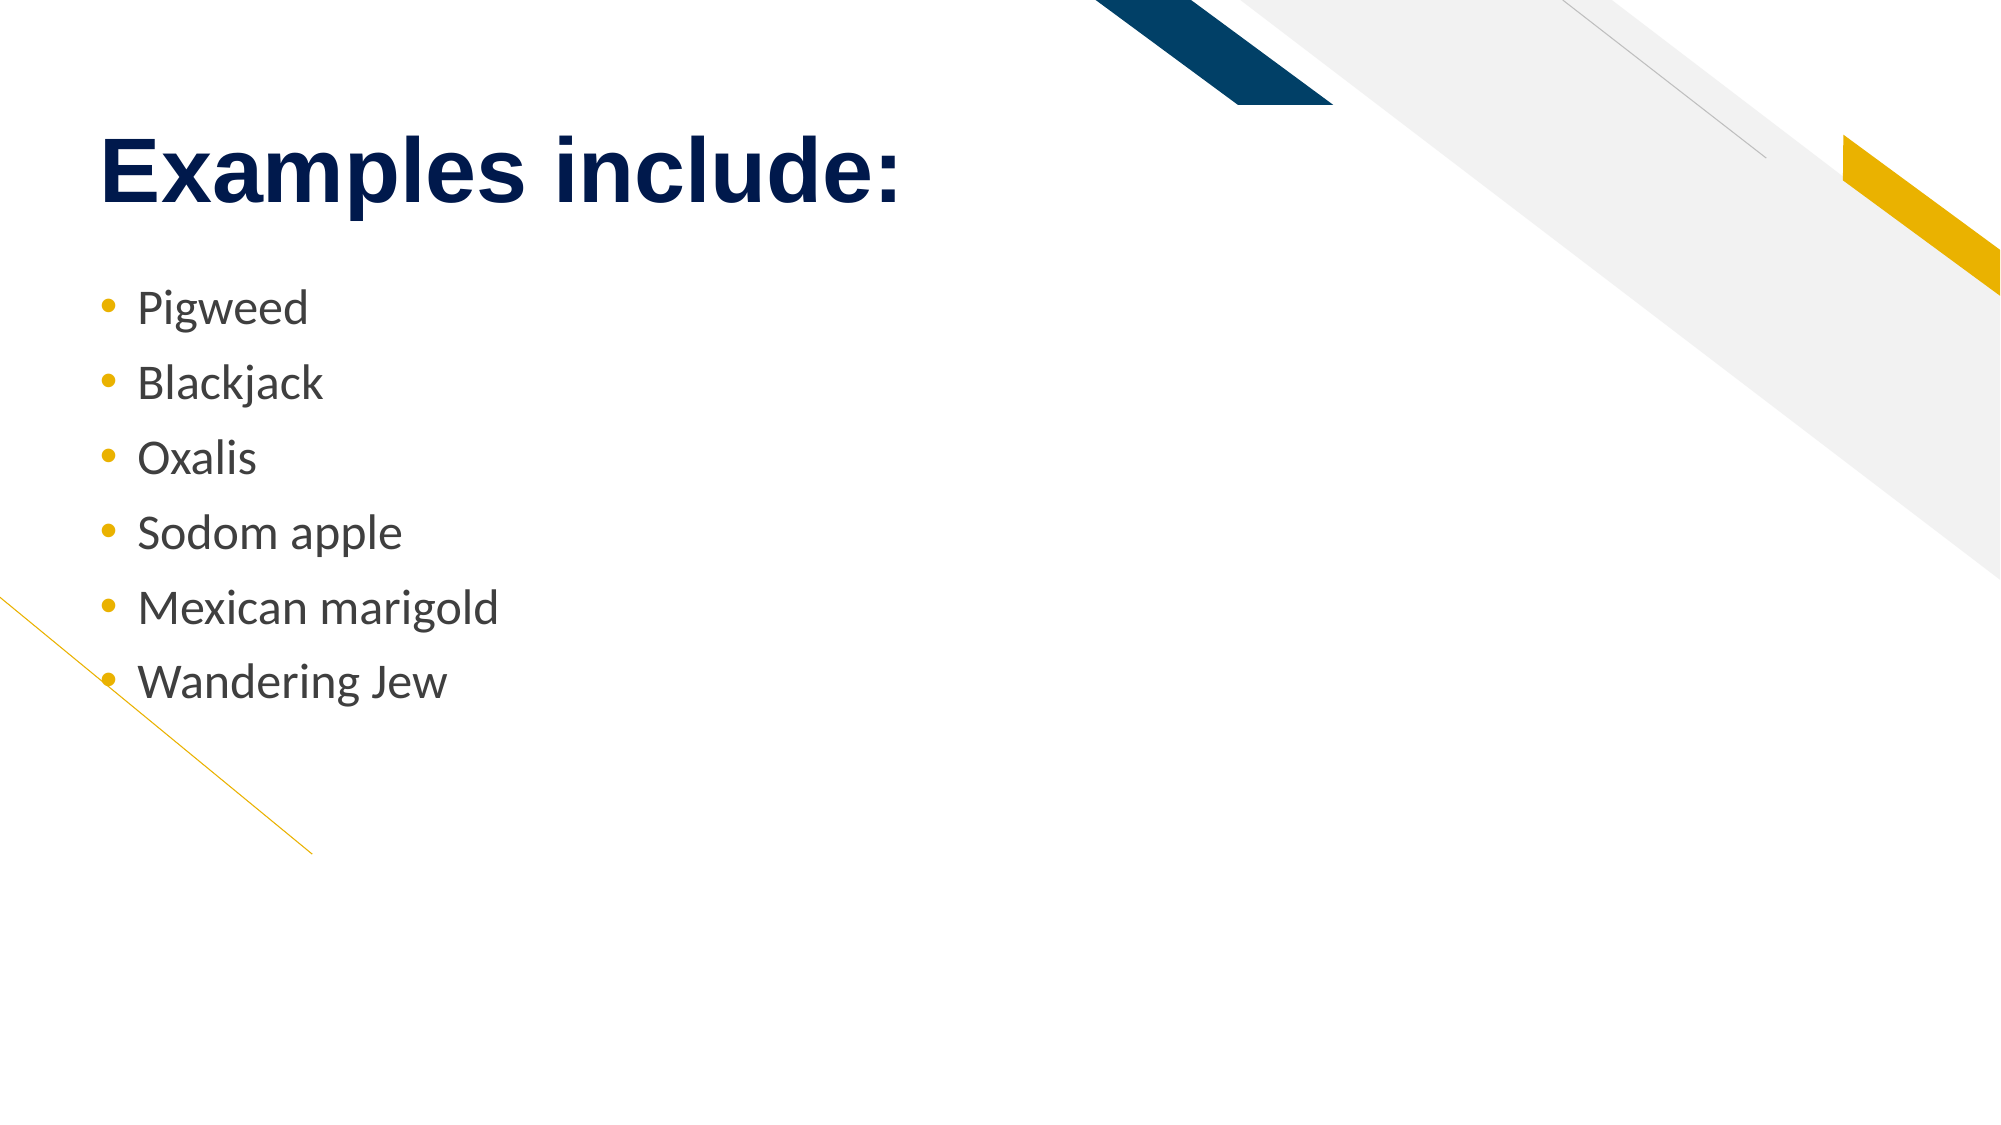

# Examples include:
Pigweed
Blackjack
Oxalis
Sodom apple
Mexican marigold
Wandering Jew